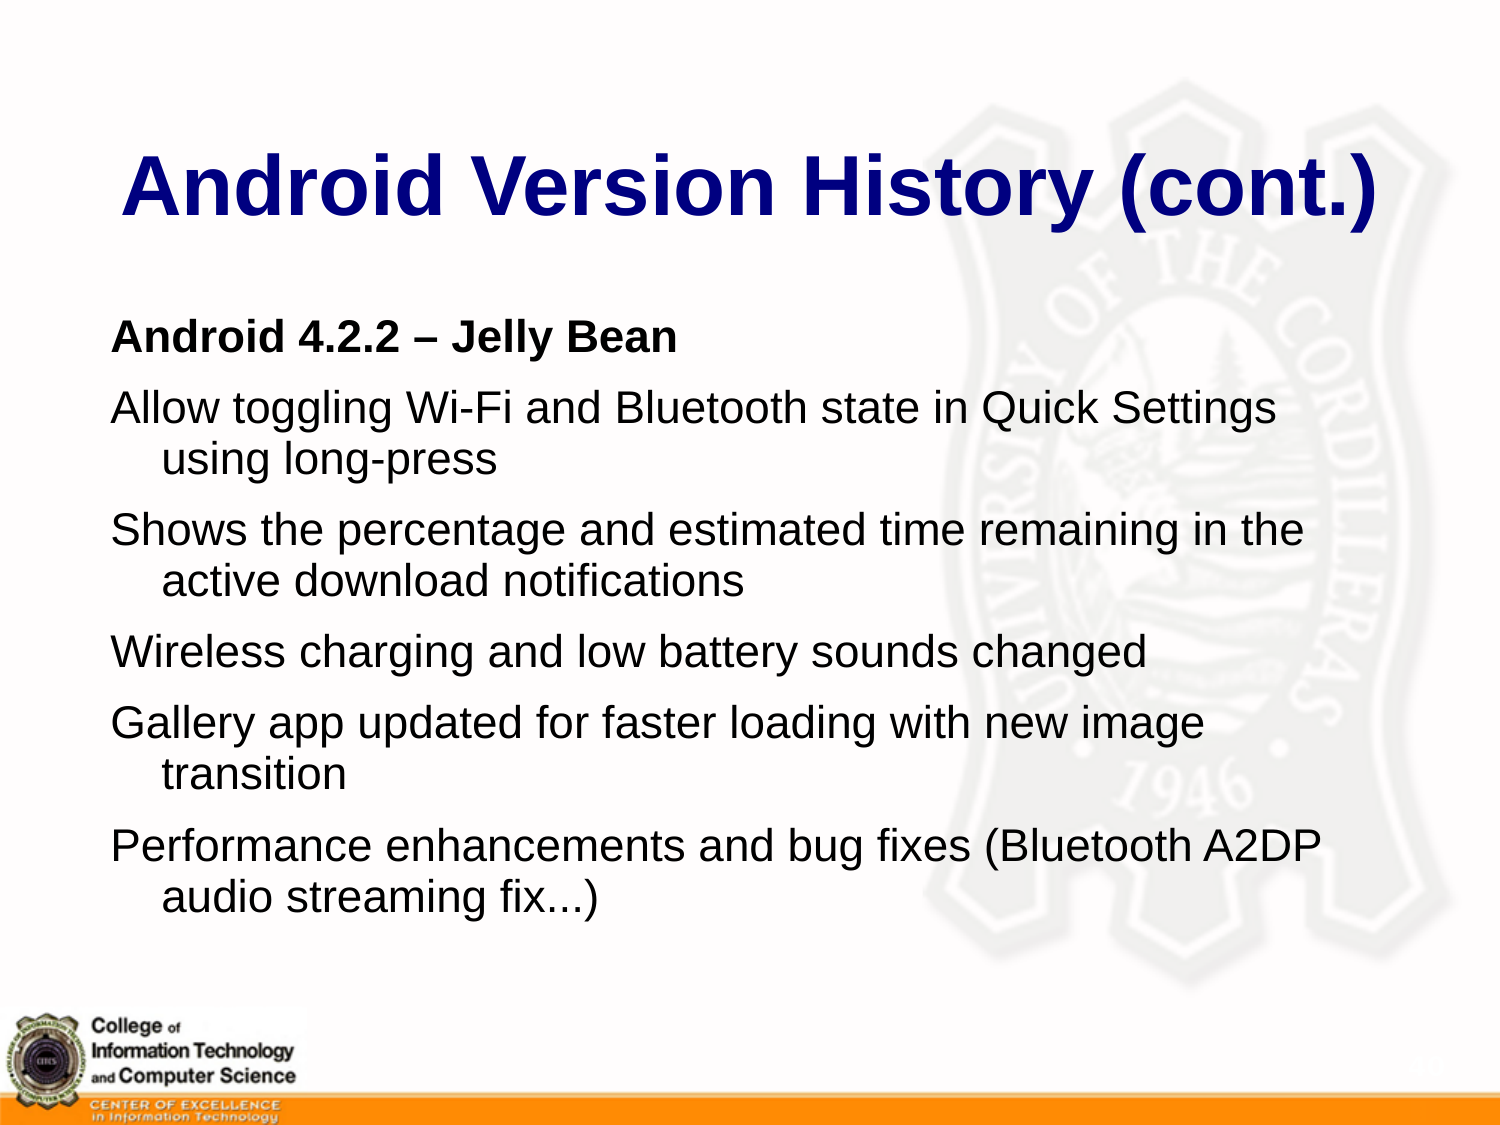

# Android Version History (cont.)
Android 4.2.2 – Jelly Bean
Allow toggling Wi-Fi and Bluetooth state in Quick Settings using long-press
Shows the percentage and estimated time remaining in the active download notifications
Wireless charging and low battery sounds changed
Gallery app updated for faster loading with new image transition
Performance enhancements and bug fixes (Bluetooth A2DP audio streaming fix...)